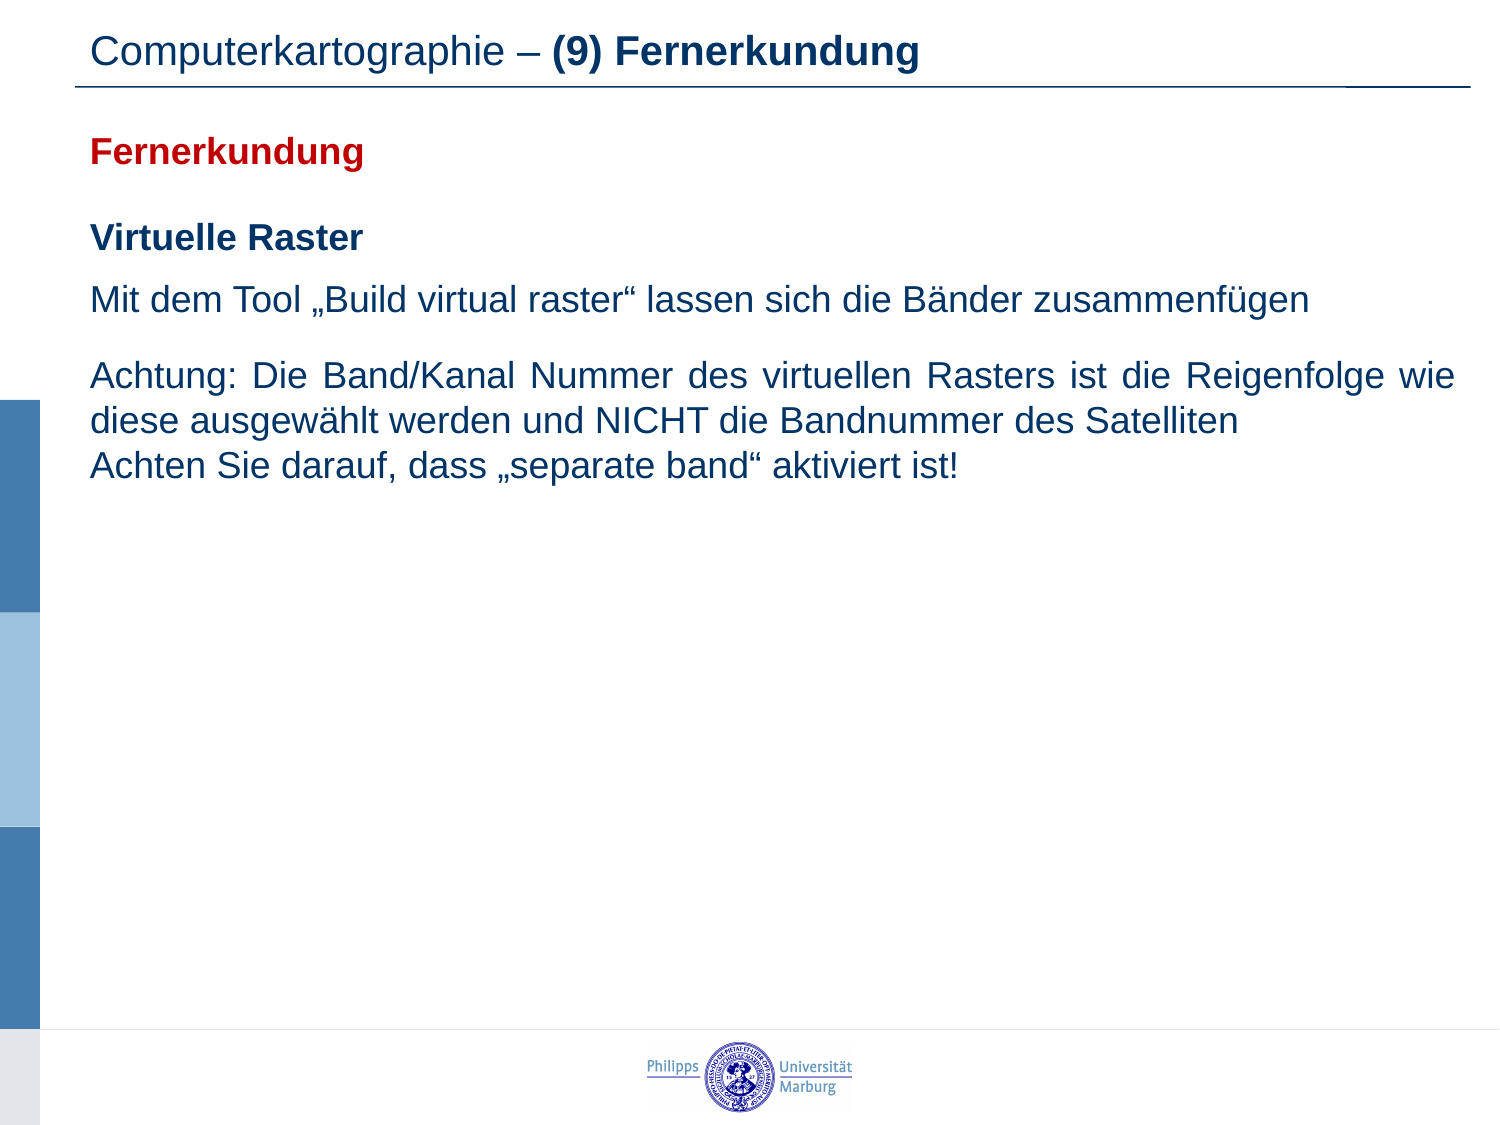

Computerkartographie – (9) Fernerkundung

Fernerkundung
Virtuelle Raster
Mit dem Tool „Build virtual raster“ lassen sich die Bänder zusammenfügen
Achtung: Die Band/Kanal Nummer des virtuellen Rasters ist die Reigenfolge wie diese ausgewählt werden und NICHT die Bandnummer des Satelliten
Achten Sie darauf, dass „separate band“ aktiviert ist!